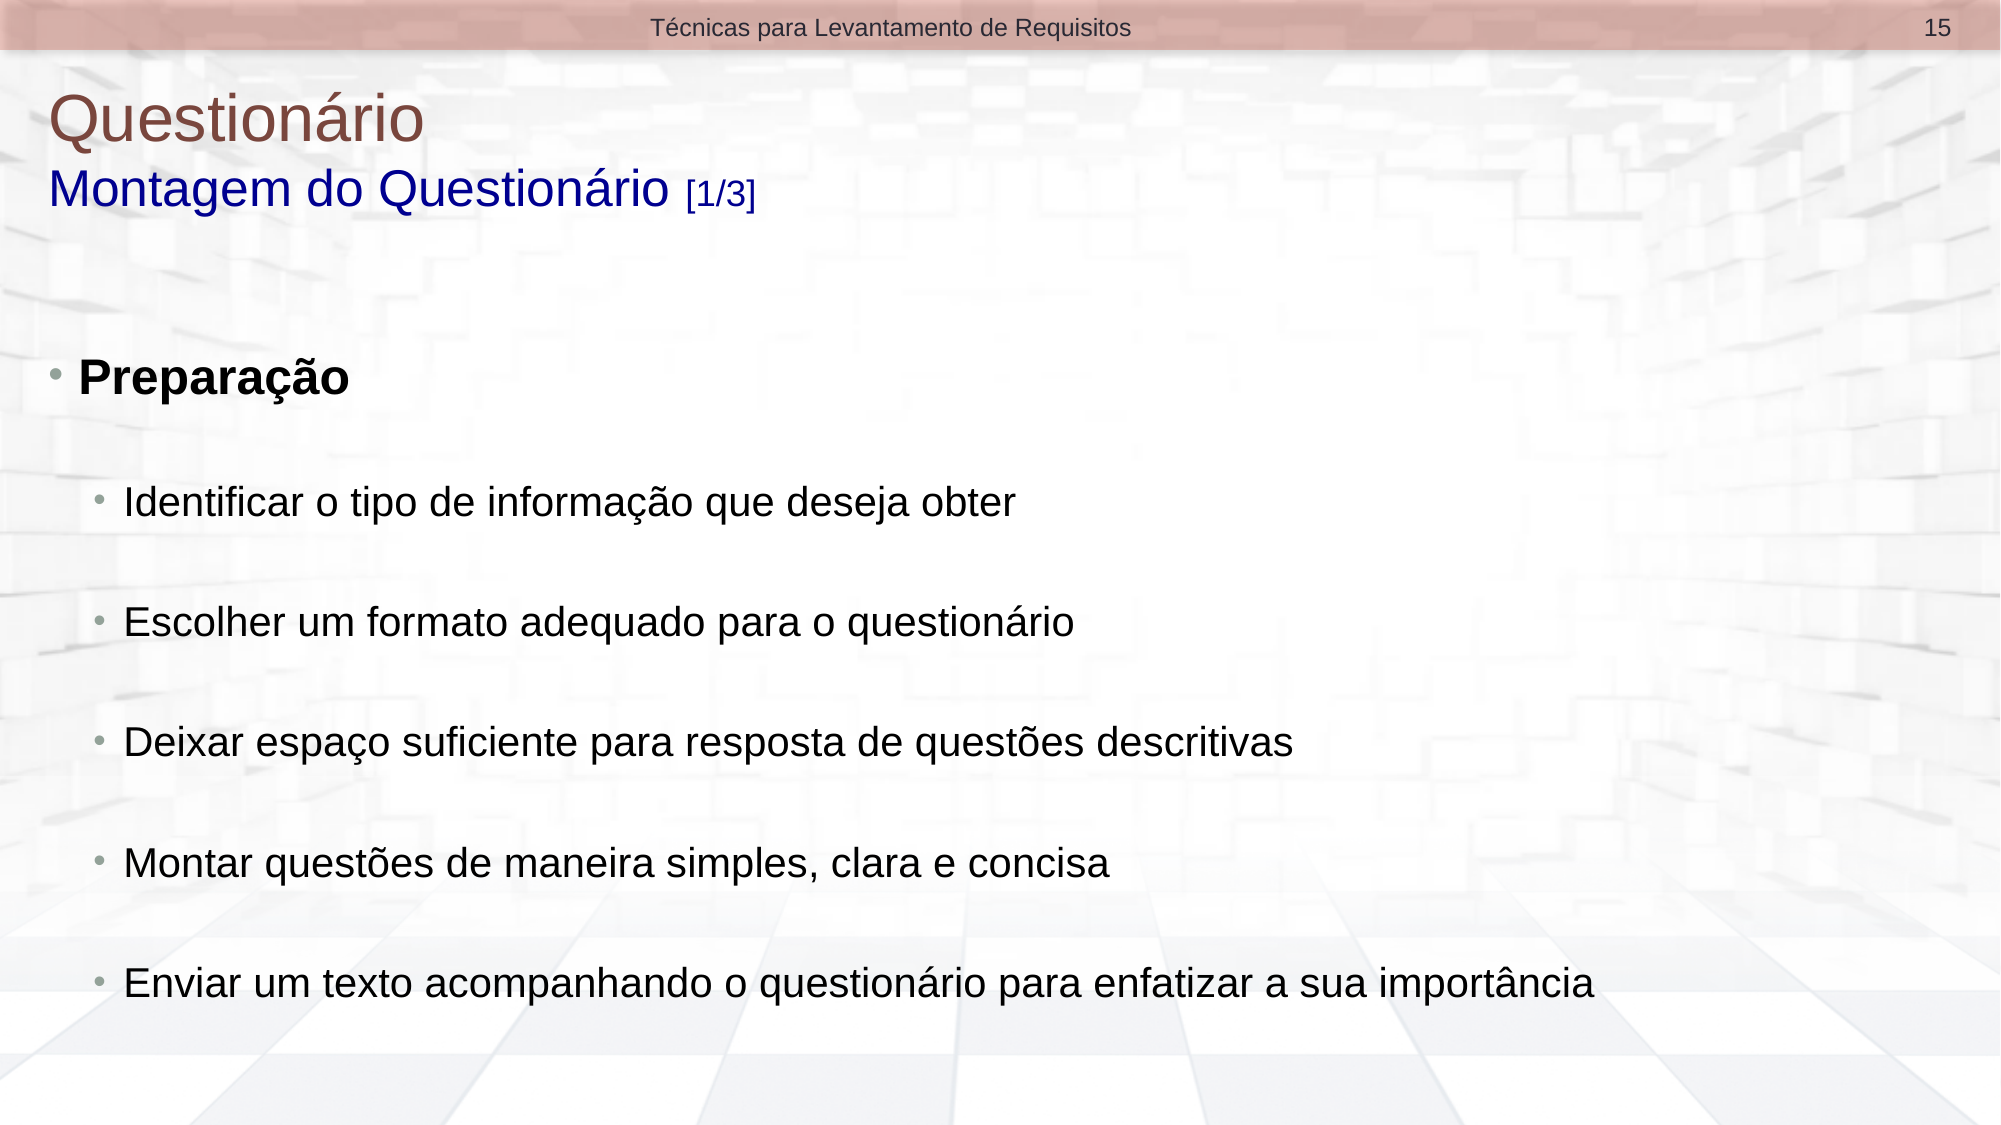

15
Técnicas para Levantamento de Requisitos
# Questionário Montagem do Questionário [1/3]
Preparação

Identificar o tipo de informação que deseja obter

Escolher um formato adequado para o questionário

Deixar espaço suficiente para resposta de questões descritivas

Montar questões de maneira simples, clara e concisa

Enviar um texto acompanhando o questionário para enfatizar a sua importância